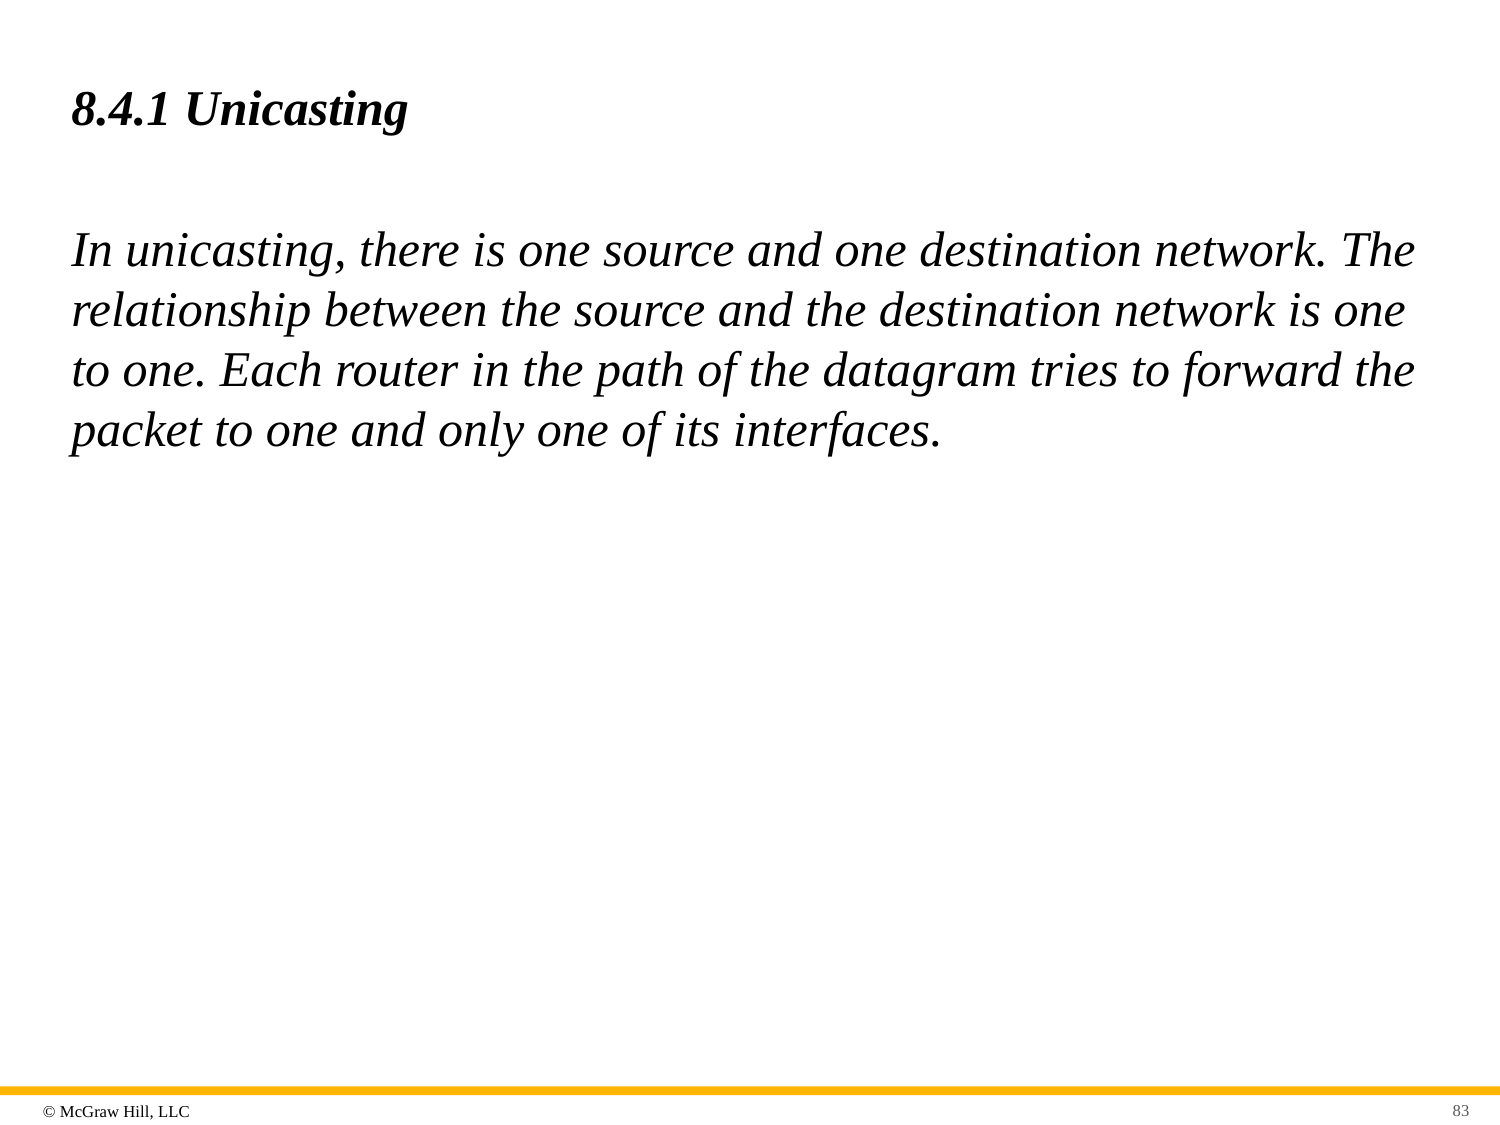

# 8.4.1 Unicasting
In unicasting, there is one source and one destination network. The relationship between the source and the destination network is one to one. Each router in the path of the datagram tries to forward the packet to one and only one of its interfaces.
83